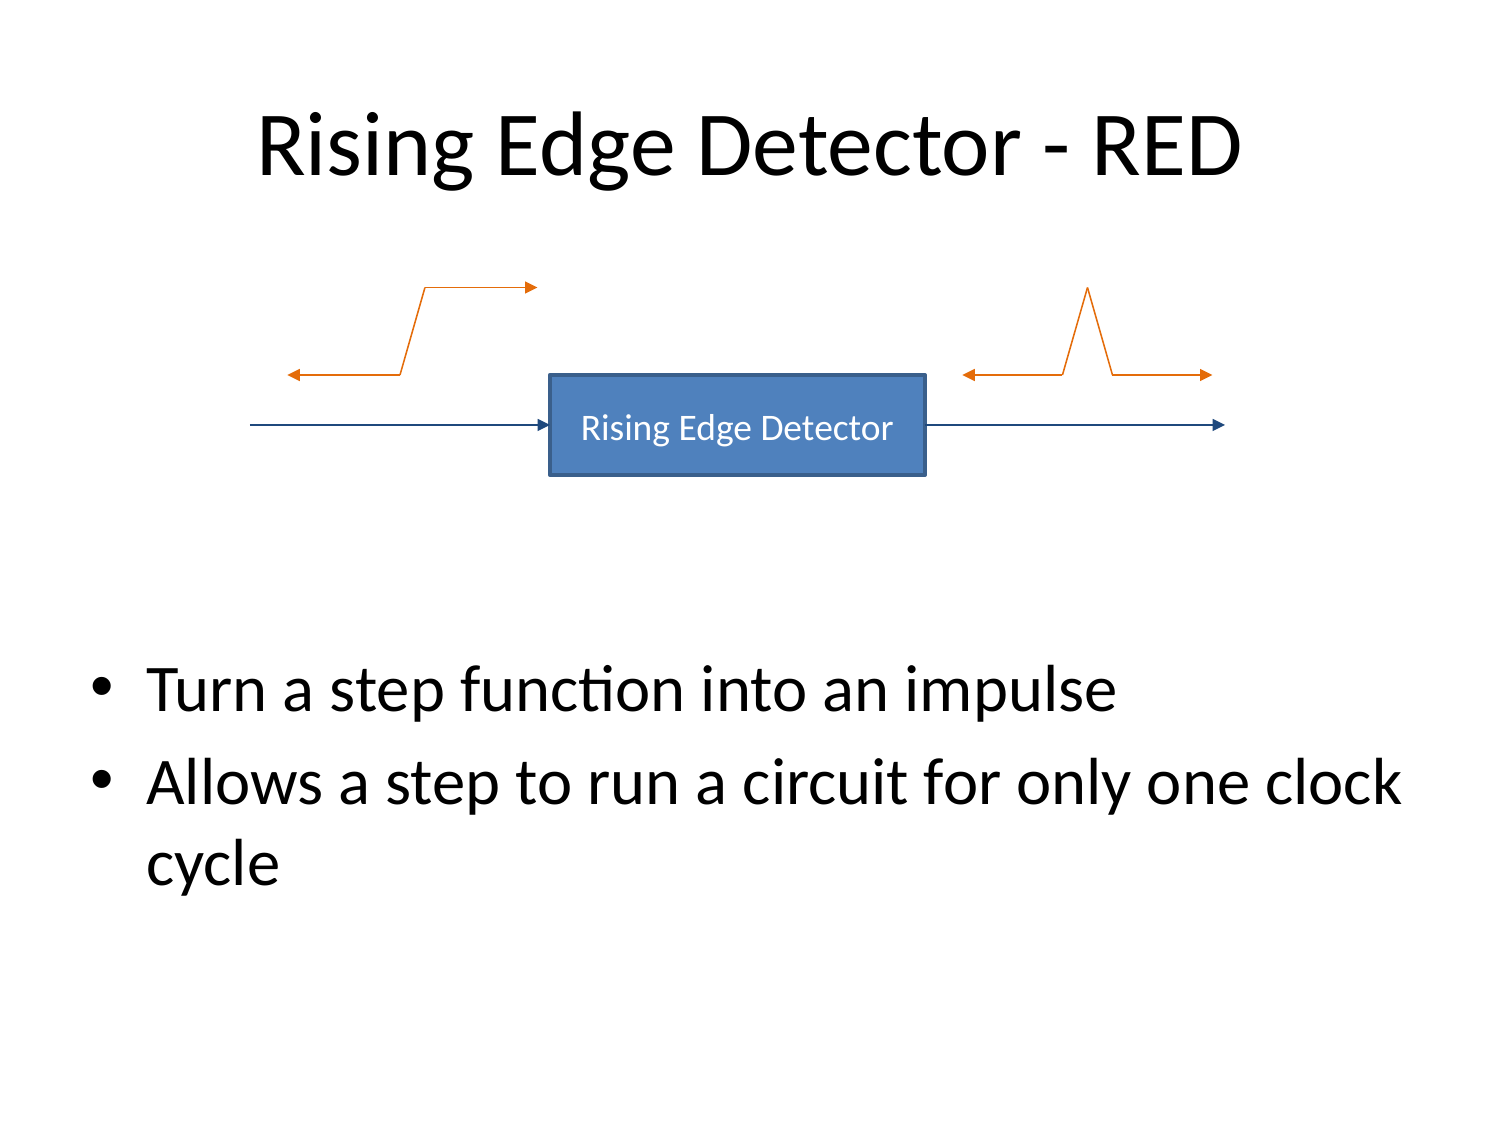

# Rising Edge Detector - RED
Rising Edge Detector
Turn a step function into an impulse
Allows a step to run a circuit for only one clock cycle